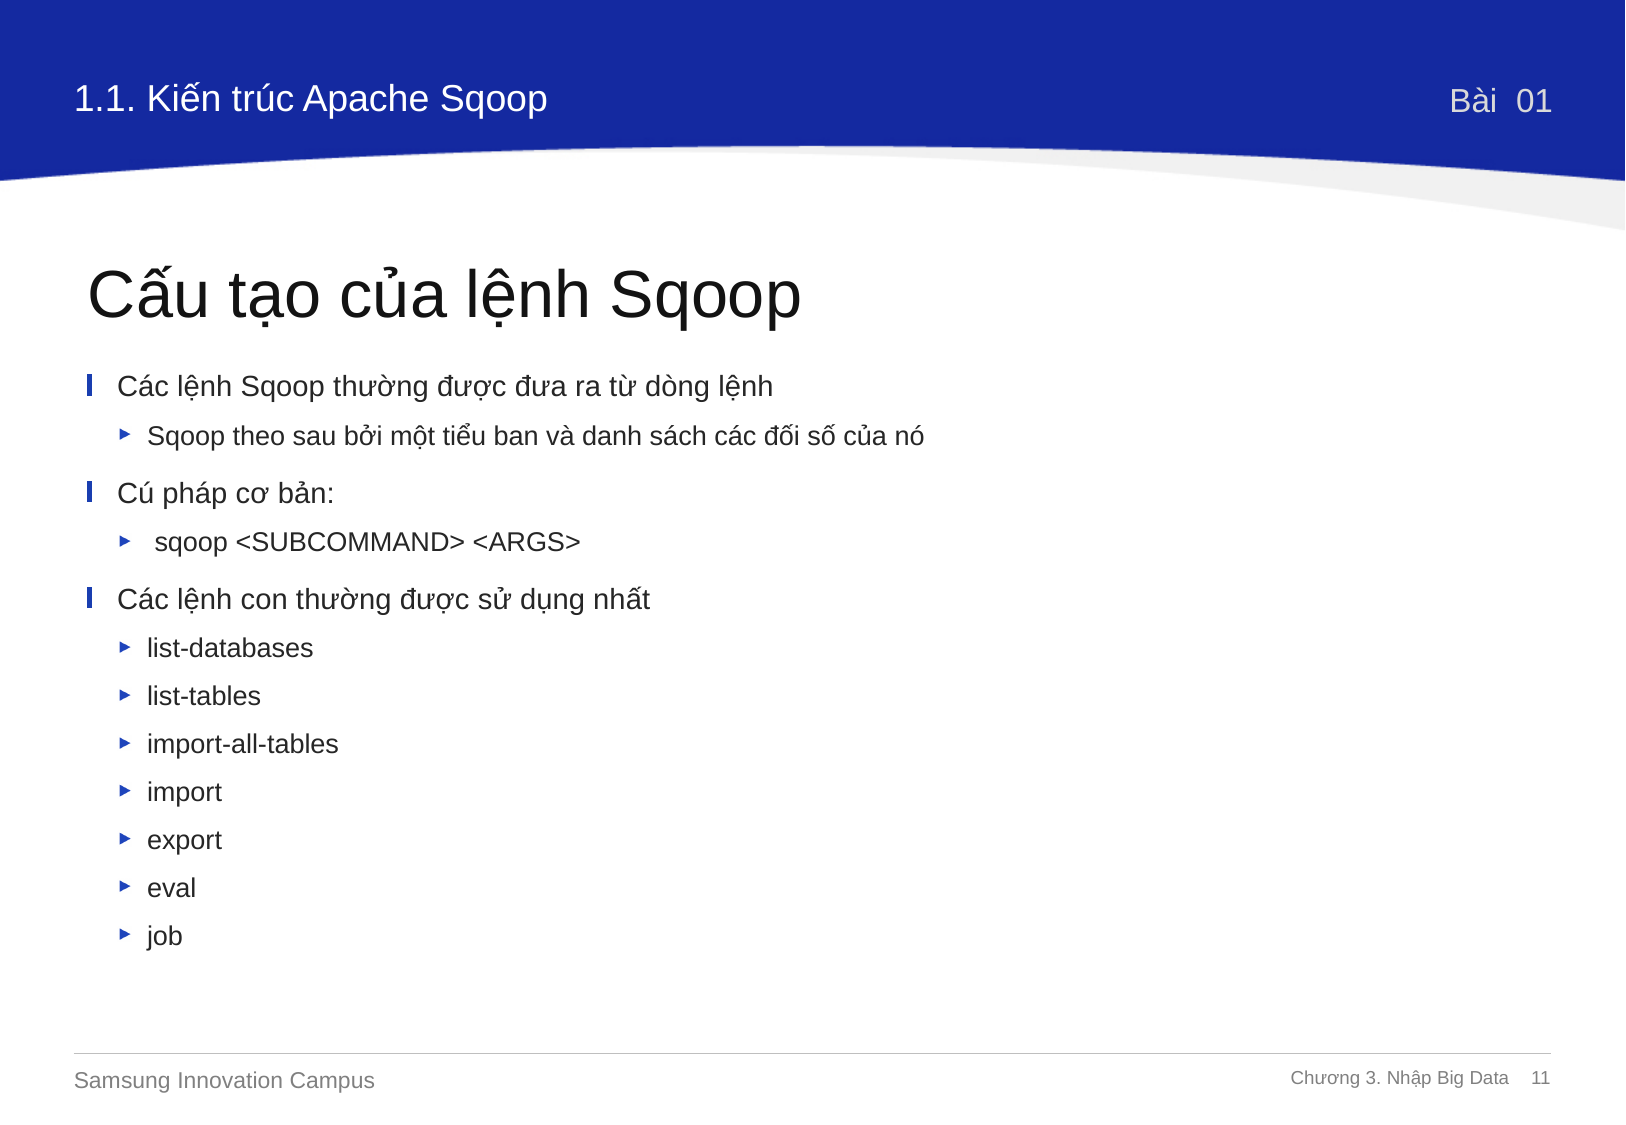

1.1. Kiến trúc Apache Sqoop
Bài  01
Cấu tạo của lệnh Sqoop
Các lệnh Sqoop thường được đưa ra từ dòng lệnh
Sqoop theo sau bởi một tiểu ban và danh sách các đối số của nó
Cú pháp cơ bản:
 sqoop <SUBCOMMAND> <ARGS>
Các lệnh con thường được sử dụng nhất
list-databases
list-tables
import-all-tables
import
export
eval
job